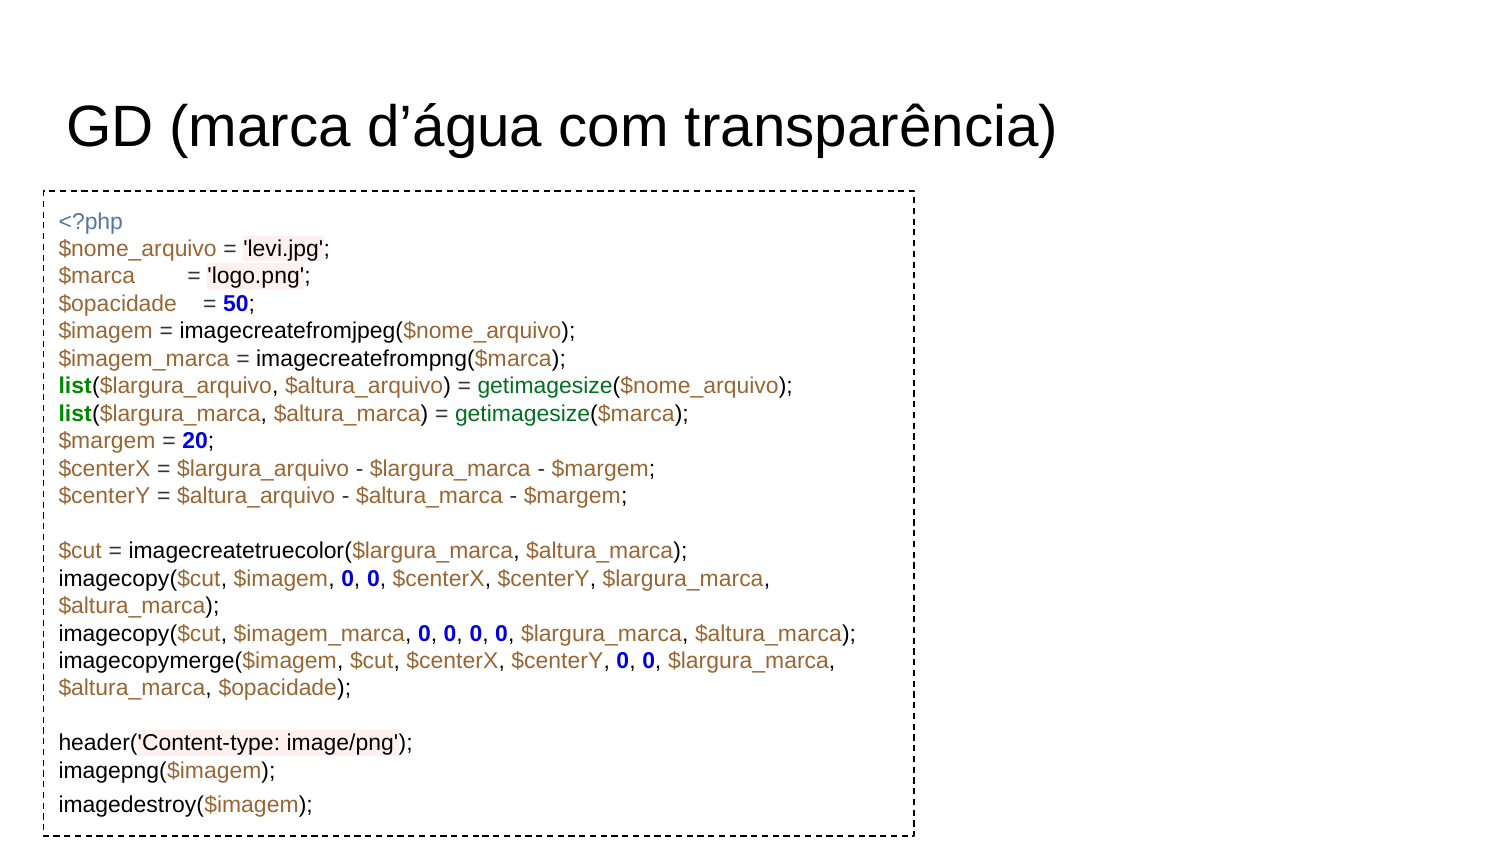

# GD (marca d’água com transparência)
<?php
$nome_arquivo = 'levi.jpg';
$marca        = 'logo.png';
$opacidade    = 50;
$imagem = imagecreatefromjpeg($nome_arquivo);
$imagem_marca = imagecreatefrompng($marca);
list($largura_arquivo, $altura_arquivo) = getimagesize($nome_arquivo);
list($largura_marca, $altura_marca) = getimagesize($marca);
$margem = 20;
$centerX = $largura_arquivo - $largura_marca - $margem;
$centerY = $altura_arquivo - $altura_marca - $margem;

$cut = imagecreatetruecolor($largura_marca, $altura_marca);
imagecopy($cut, $imagem, 0, 0, $centerX, $centerY, $largura_marca, $altura_marca);
imagecopy($cut, $imagem_marca, 0, 0, 0, 0, $largura_marca, $altura_marca);
imagecopymerge($imagem, $cut, $centerX, $centerY, 0, 0, $largura_marca, $altura_marca, $opacidade);

header('Content-type: image/png');
imagepng($imagem);
imagedestroy($imagem);